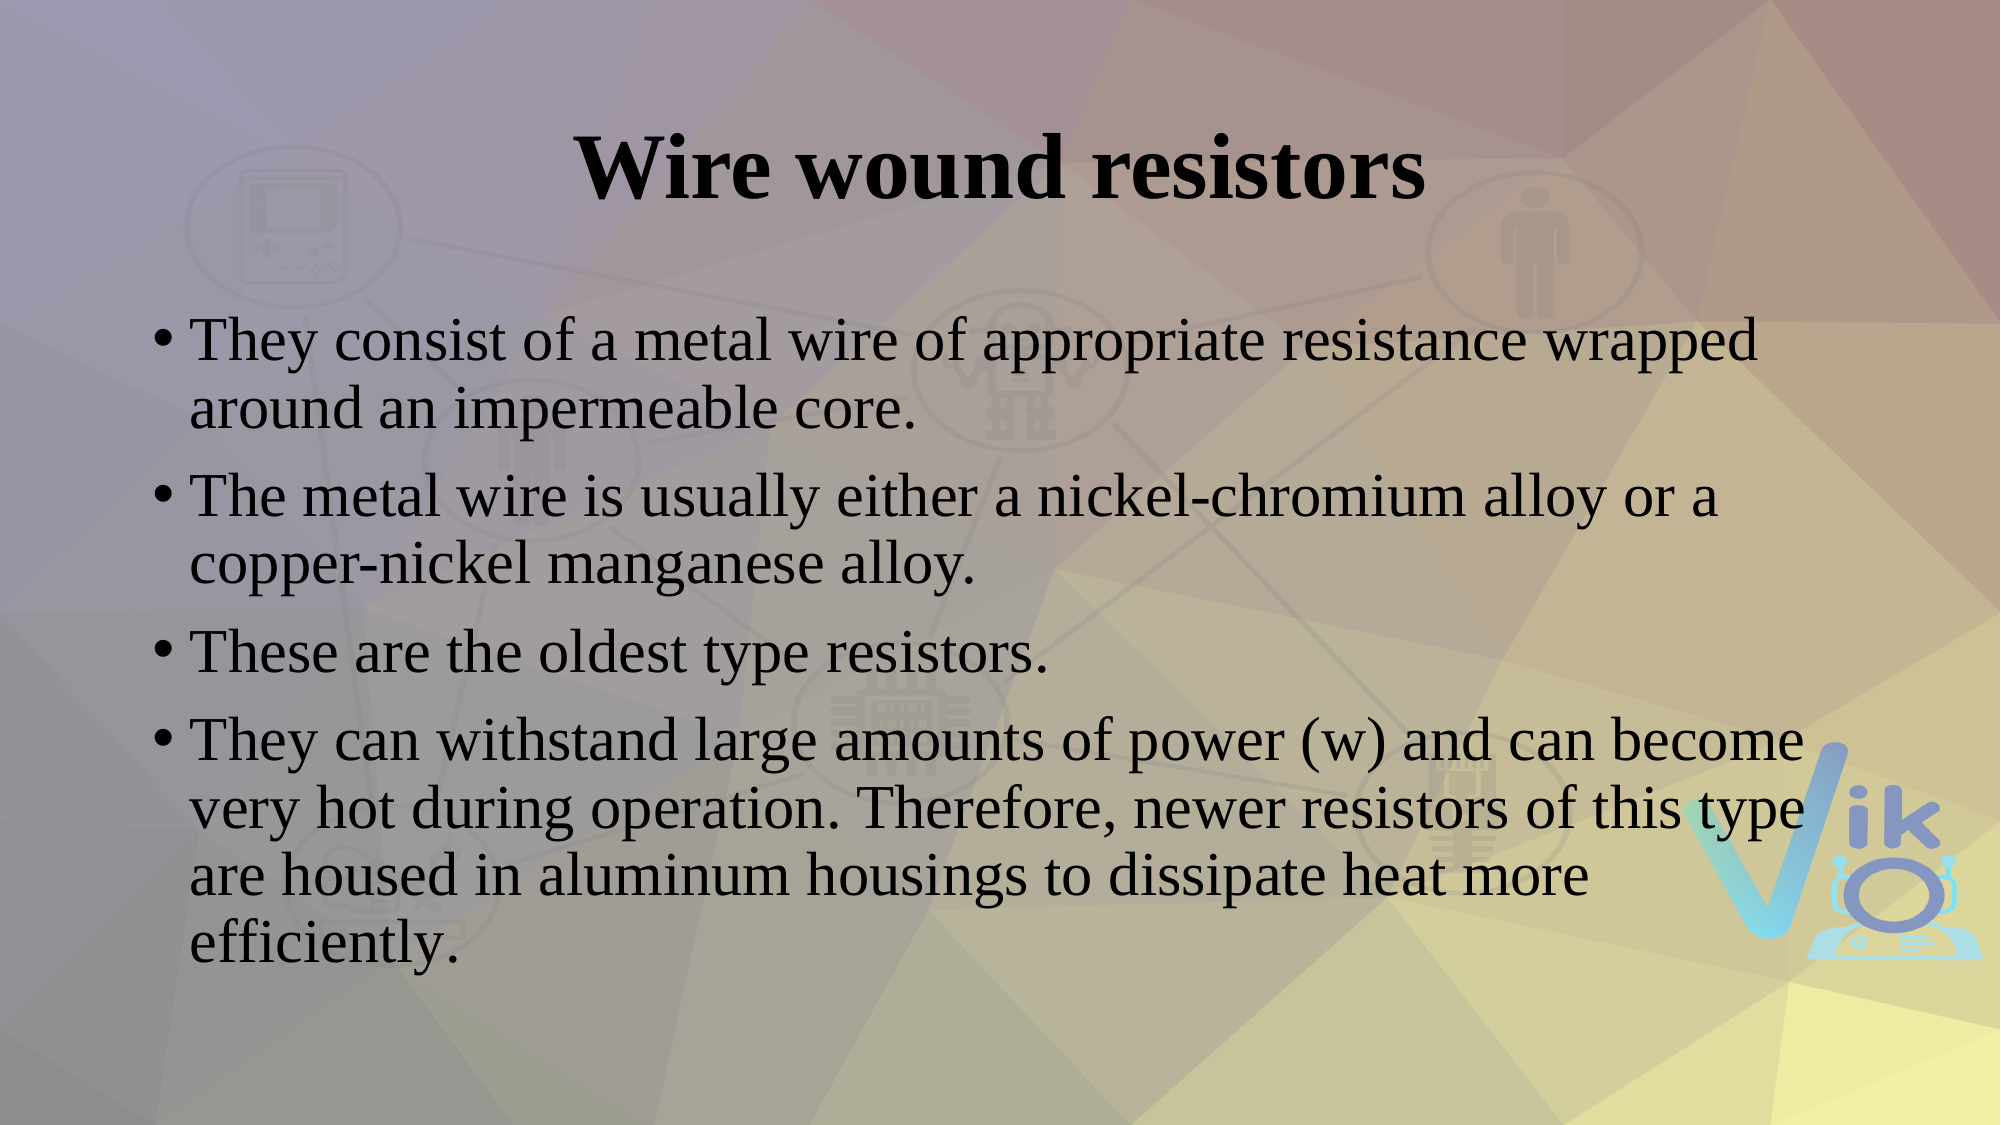

# Wire wound resistors
They consist of a metal wire of appropriate resistance wrapped around an impermeable core.
The metal wire is usually either a nickel-chromium alloy or a copper-nickel manganese alloy.
These are the oldest type resistors.
They can withstand large amounts of power (w) and can become very hot during operation. Therefore, newer resistors of this type are housed in aluminum housings to dissipate heat more efficiently.